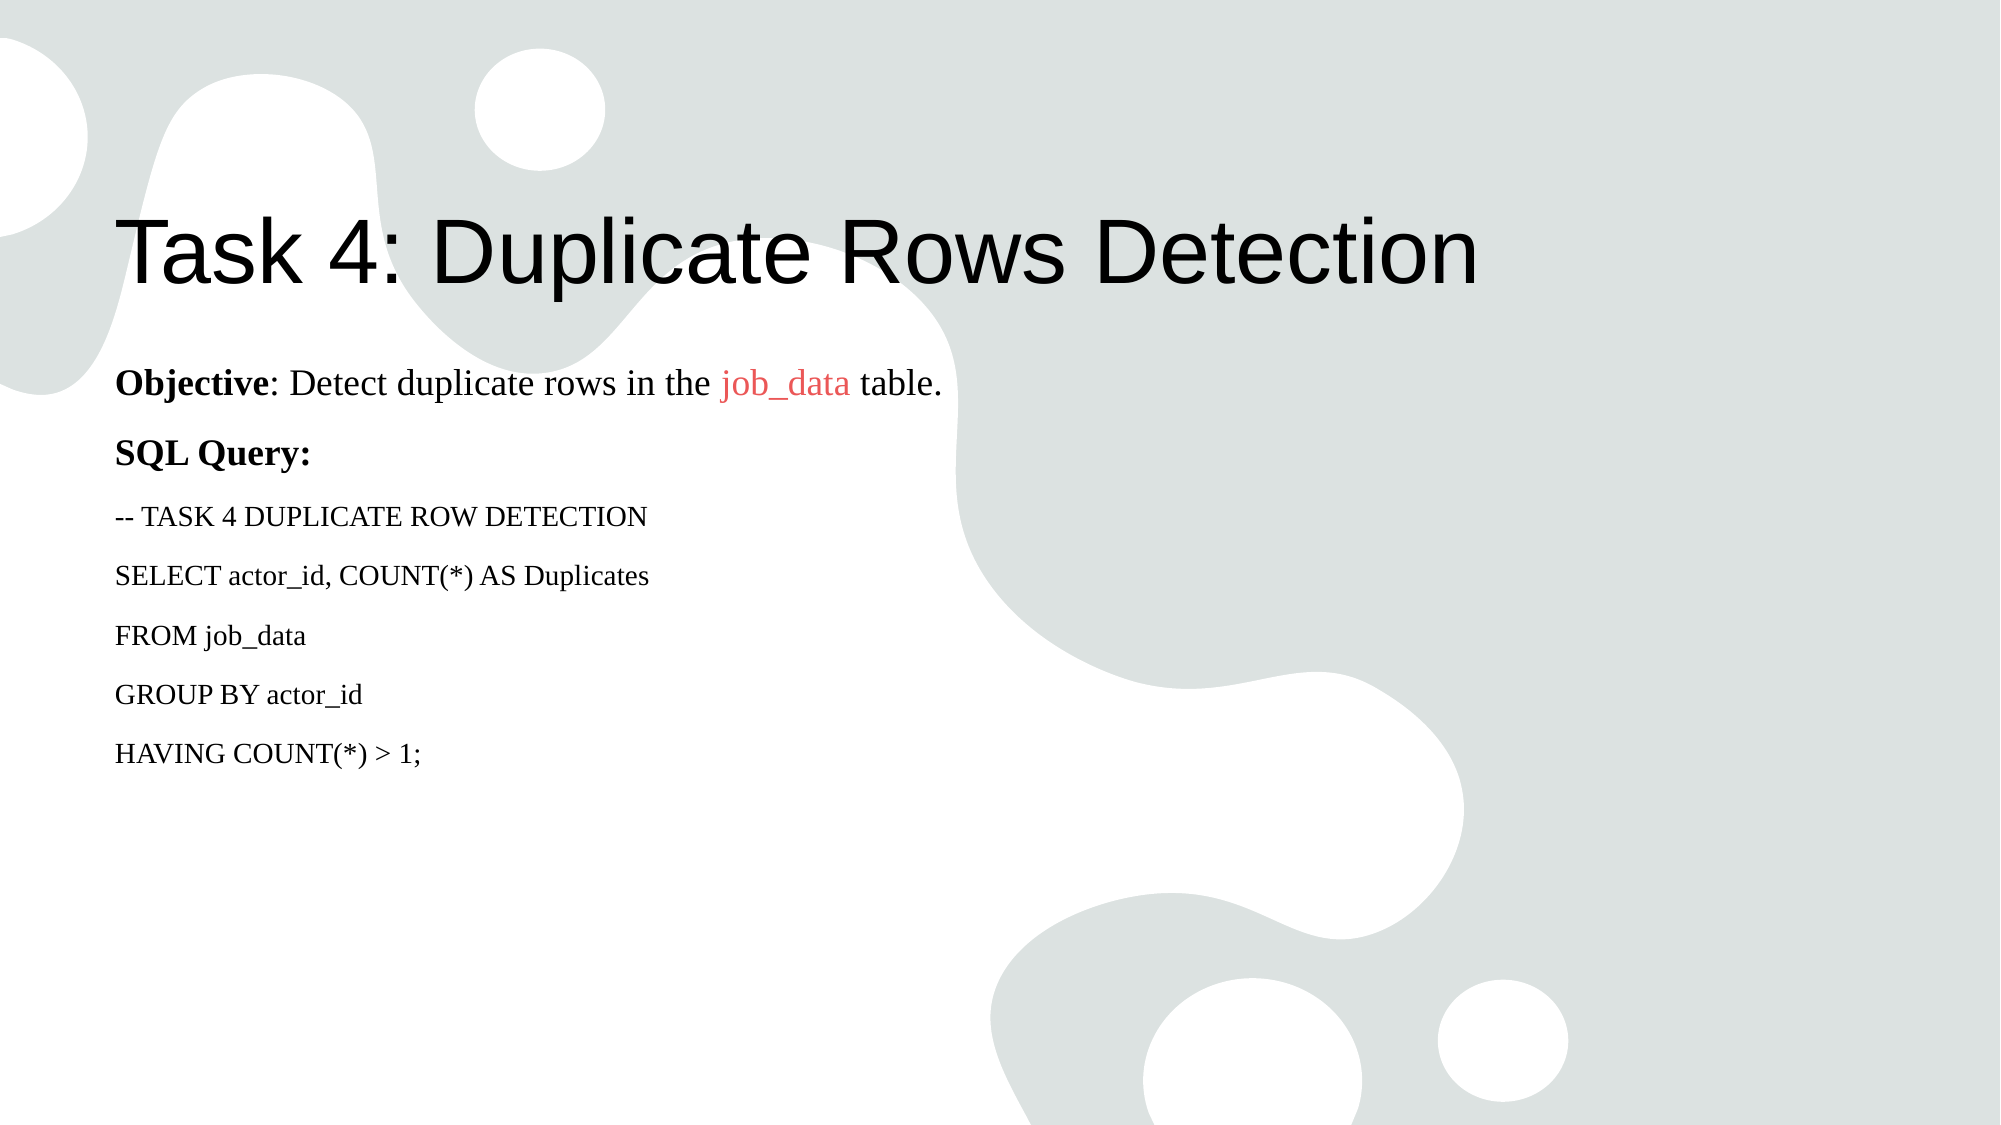

# Task 4: Duplicate Rows Detection
Objective: Detect duplicate rows in the job_data table.
SQL Query:
-- TASK 4 DUPLICATE ROW DETECTION
SELECT actor_id, COUNT(*) AS Duplicates
FROM job_data
GROUP BY actor_id
HAVING COUNT(*) > 1;